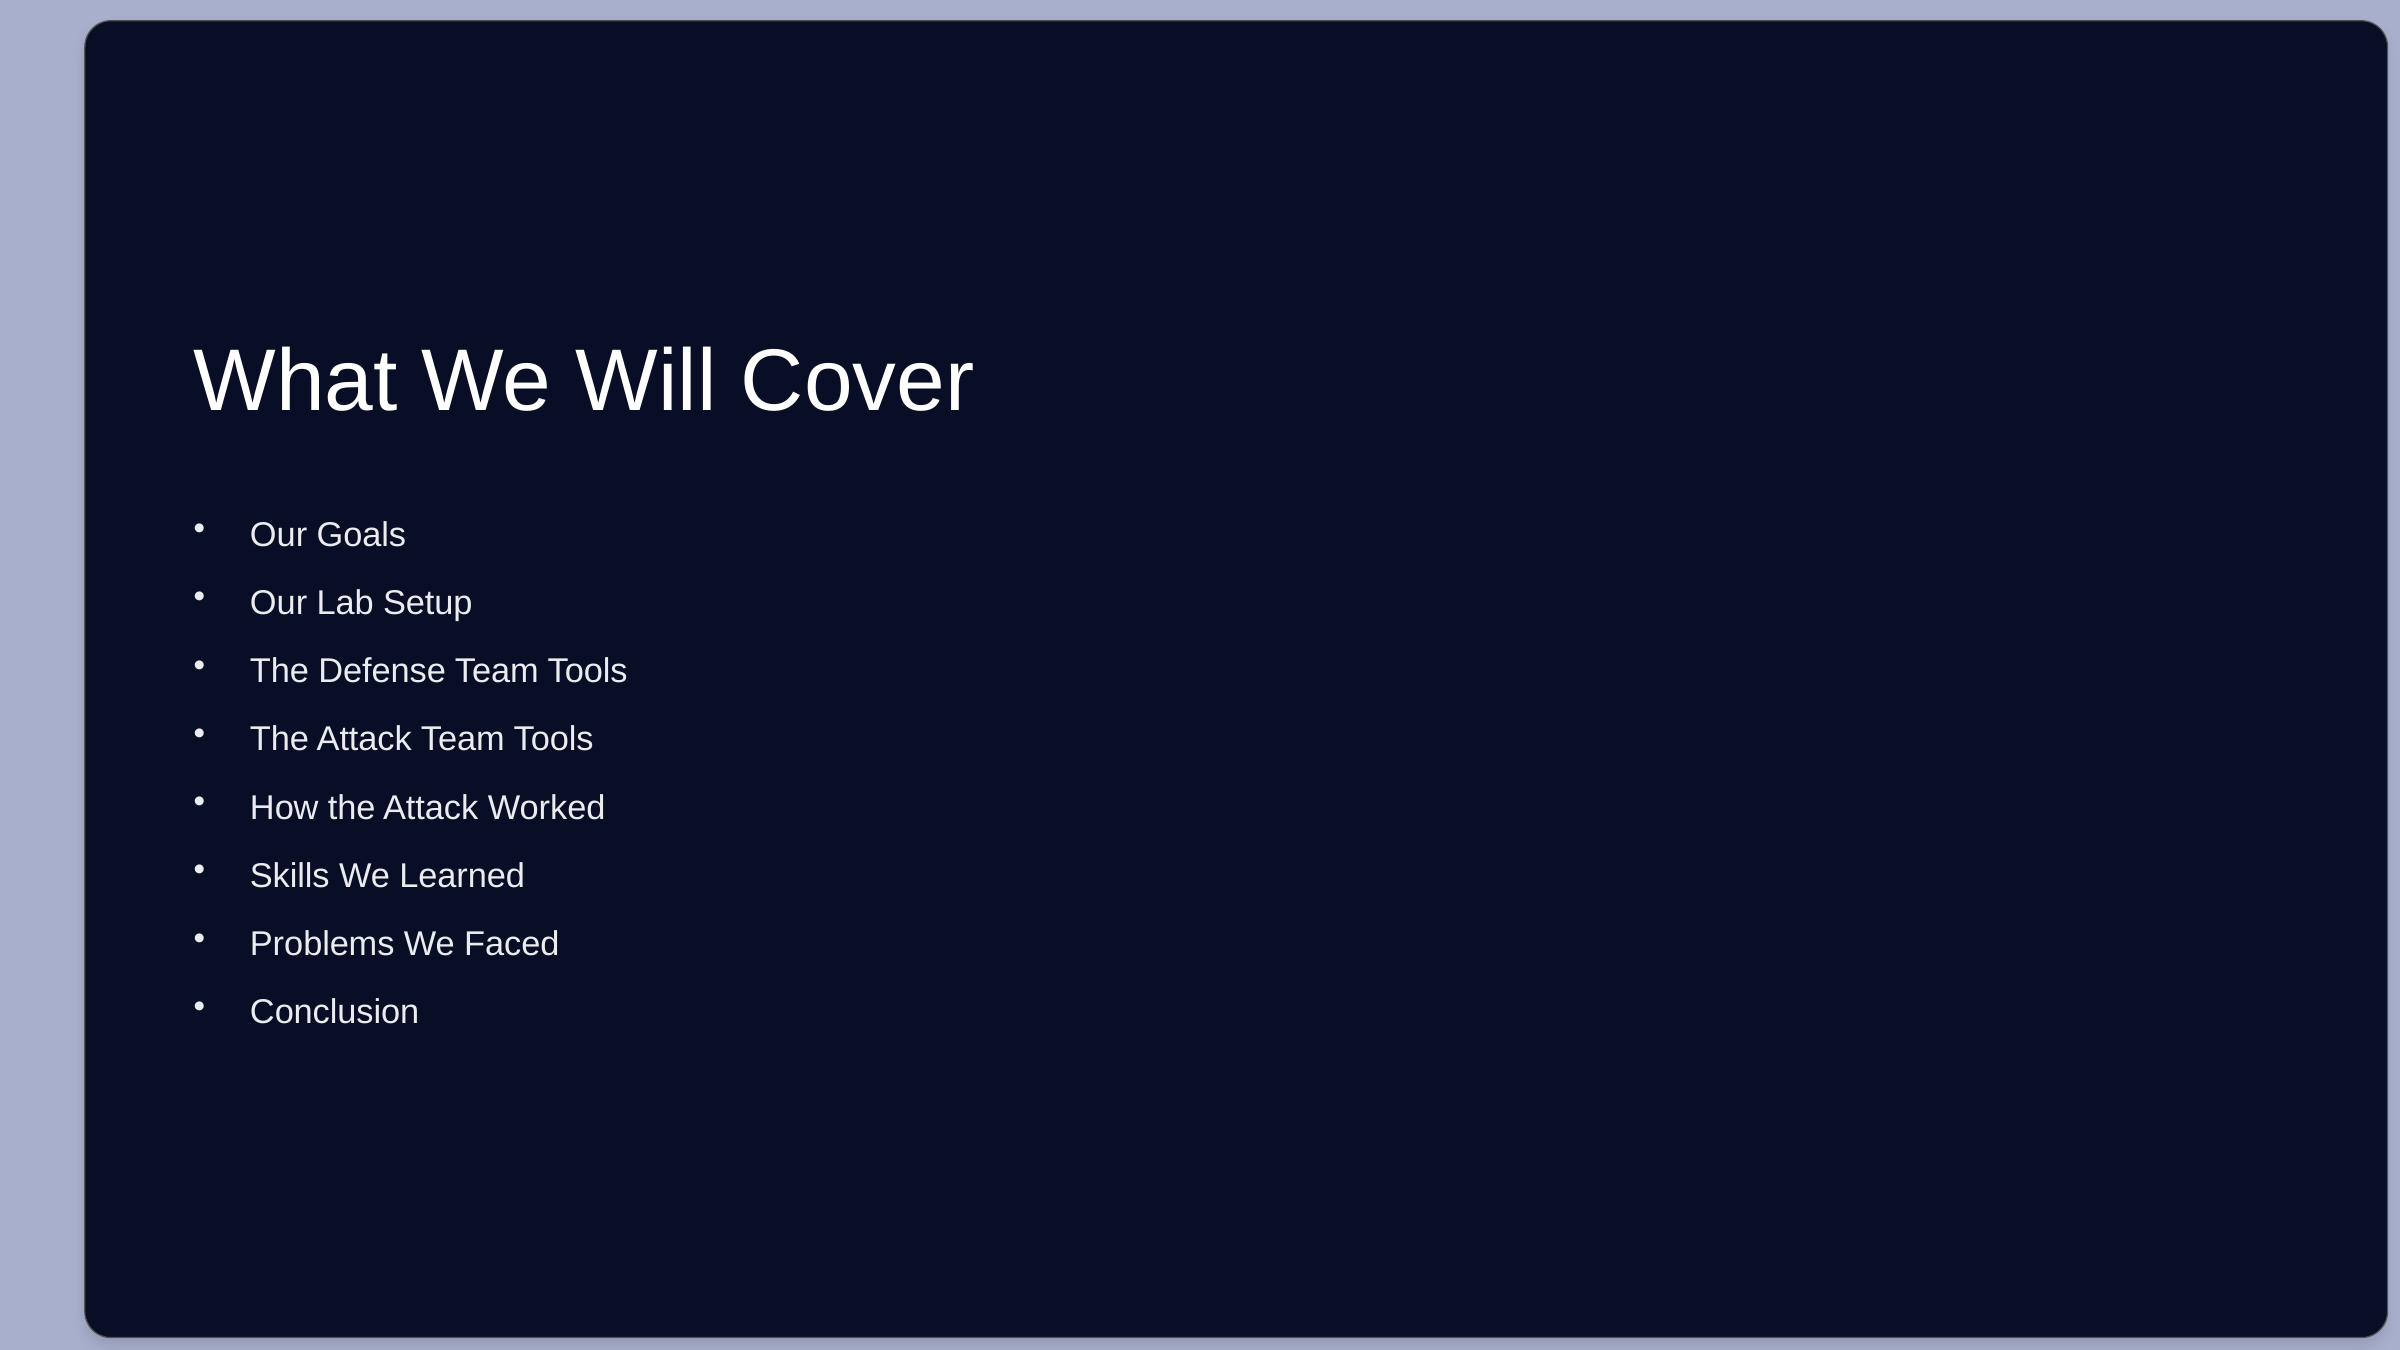

What We Will Cover
Our Goals
Our Lab Setup
The Defense Team Tools
The Attack Team Tools
How the Attack Worked
Skills We Learned
Problems We Faced
Conclusion